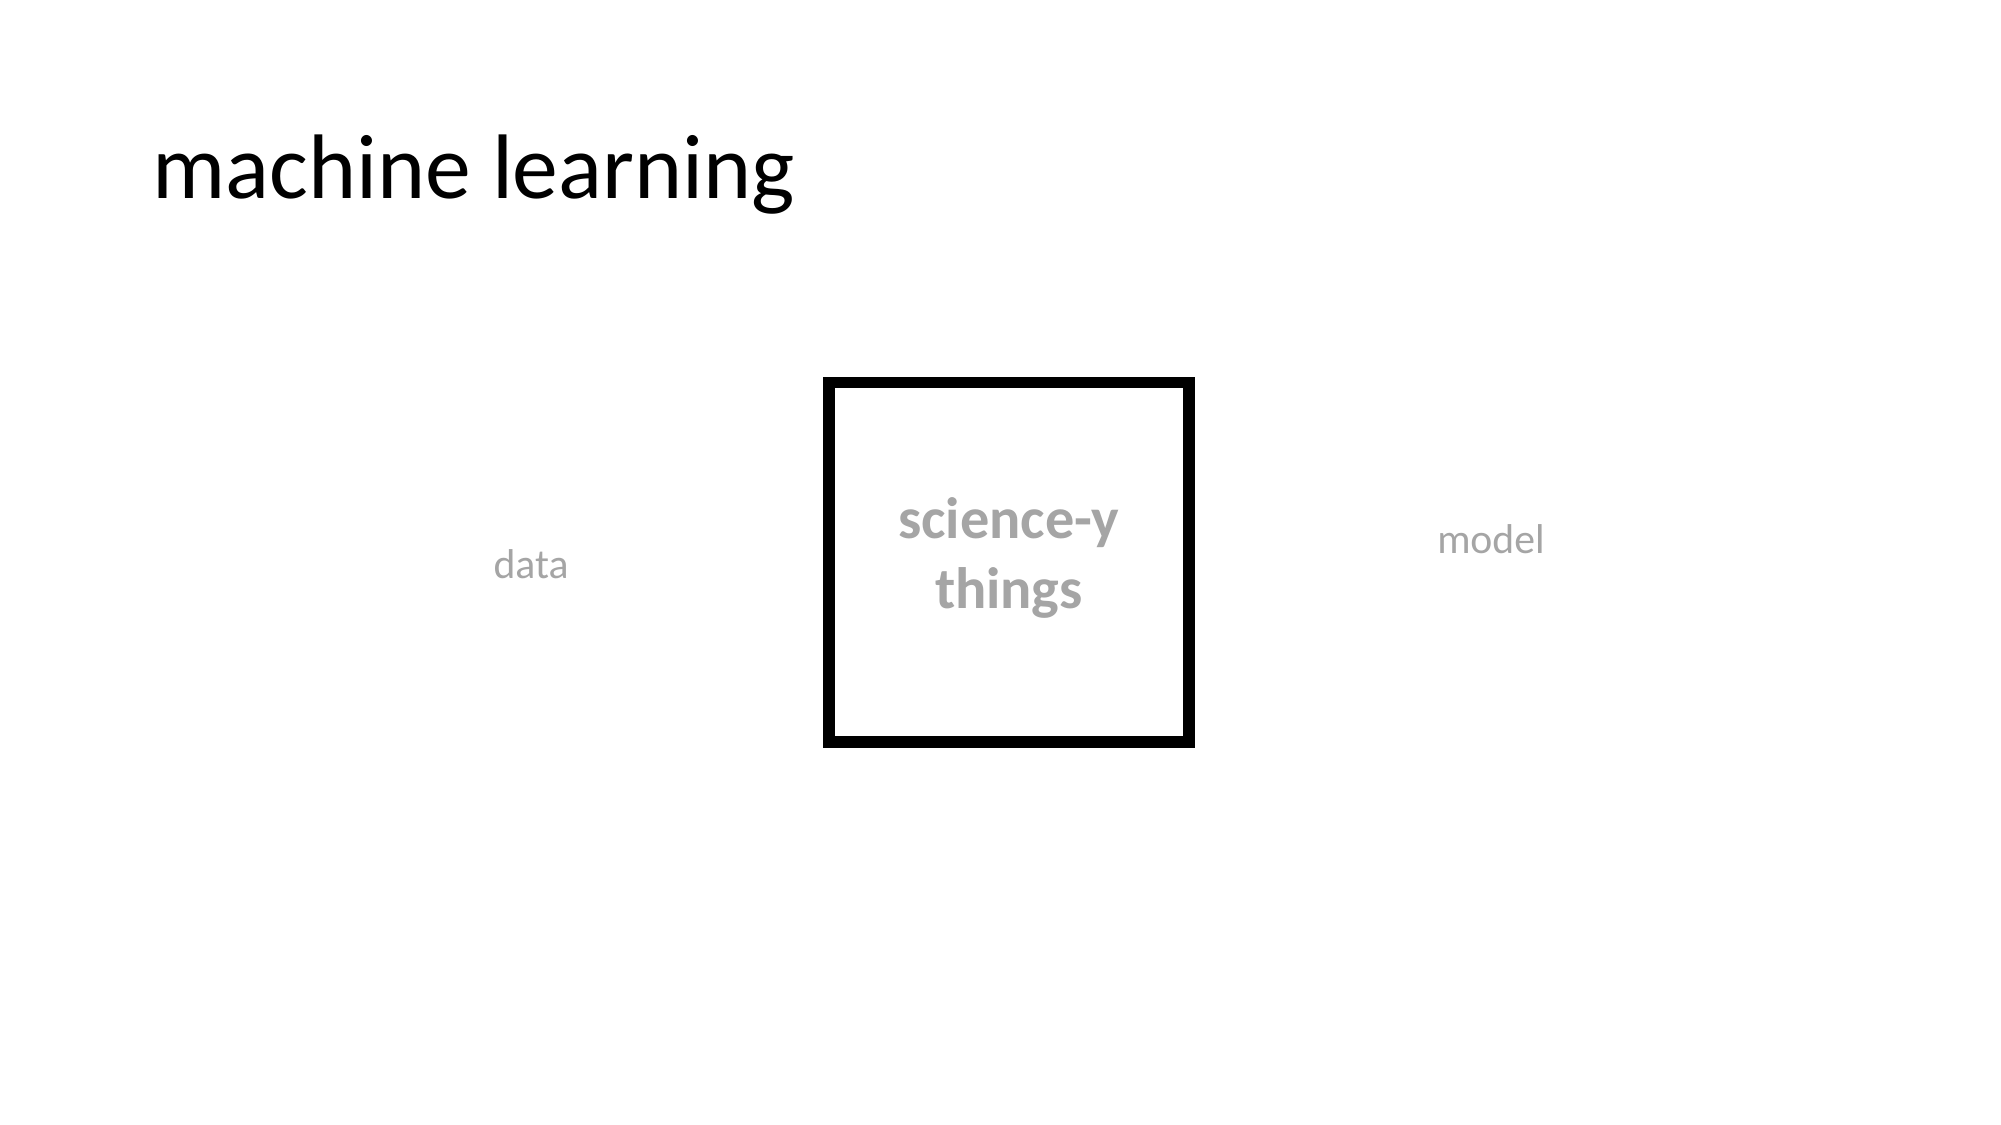

# machine learning

science-y
things
model
data